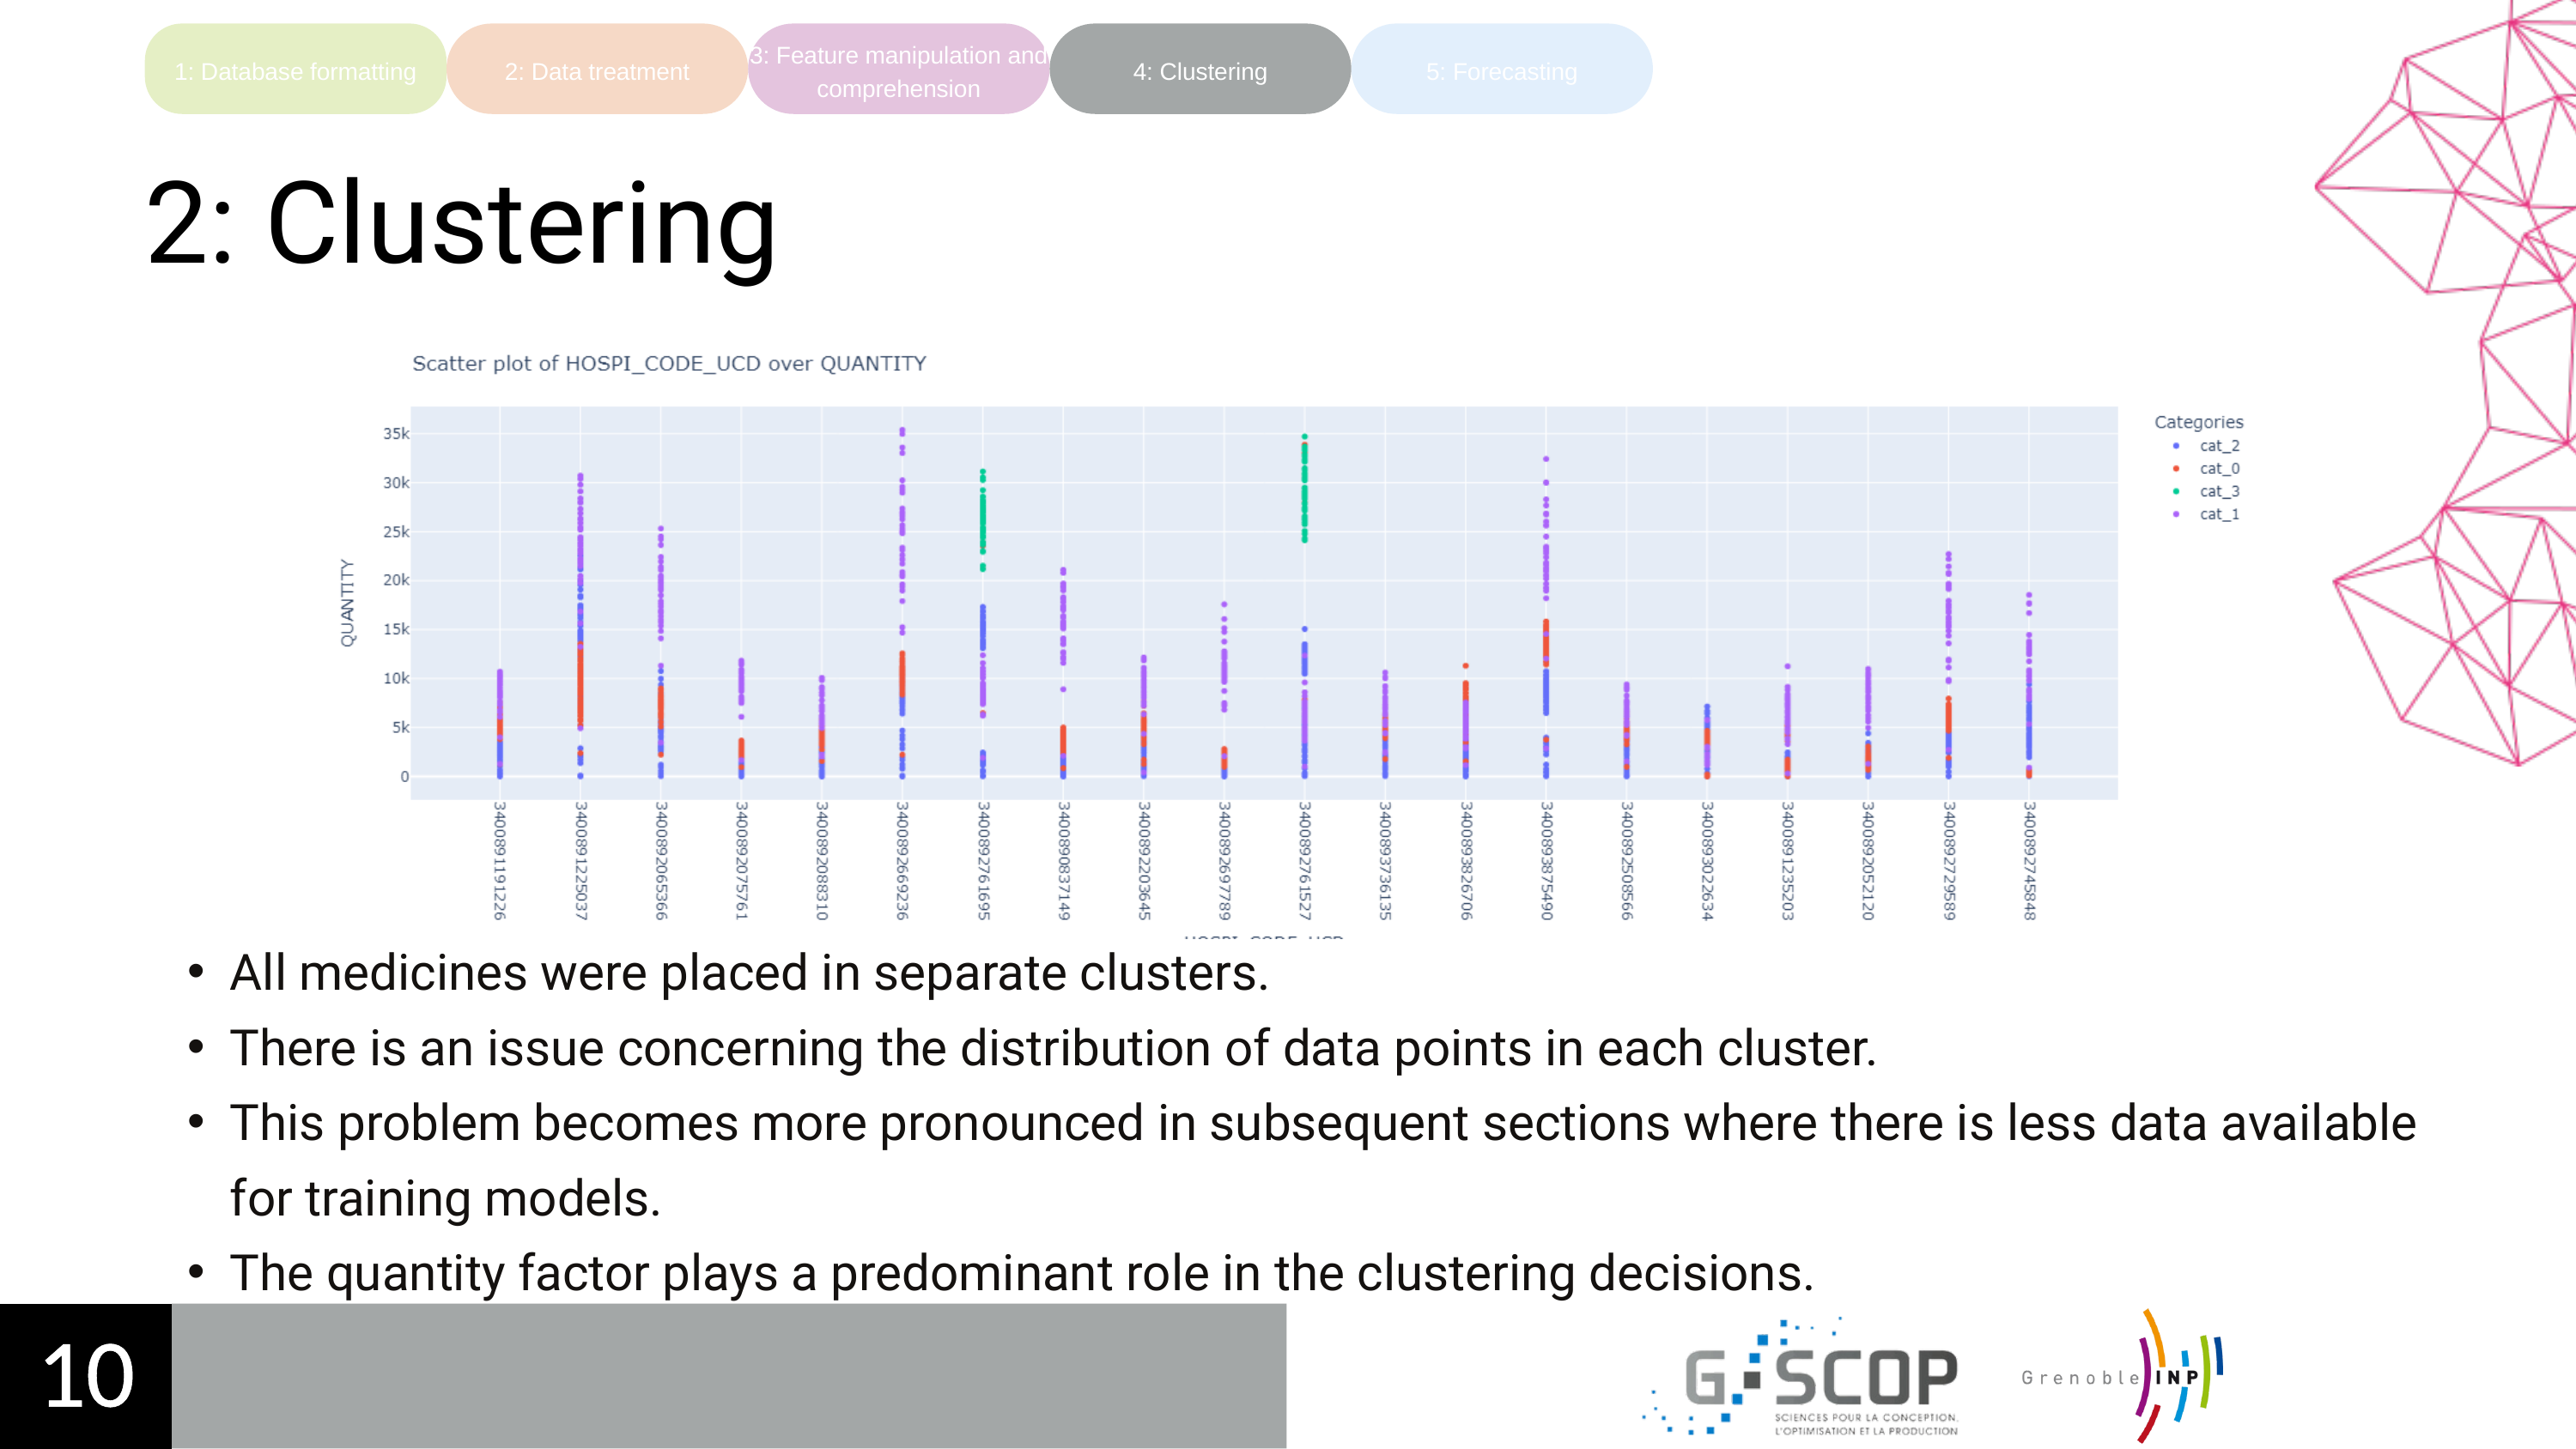

3: Feature manipulation and comprehension
1: Database formatting
2: Data treatment
4: Clustering
5: Forecasting
2: Clustering

All medicines were placed in separate clusters.
There is an issue concerning the distribution of data points in each cluster.
This problem becomes more pronounced in subsequent sections where there is less data available for training models.
The quantity factor plays a predominant role in the clustering decisions.
10